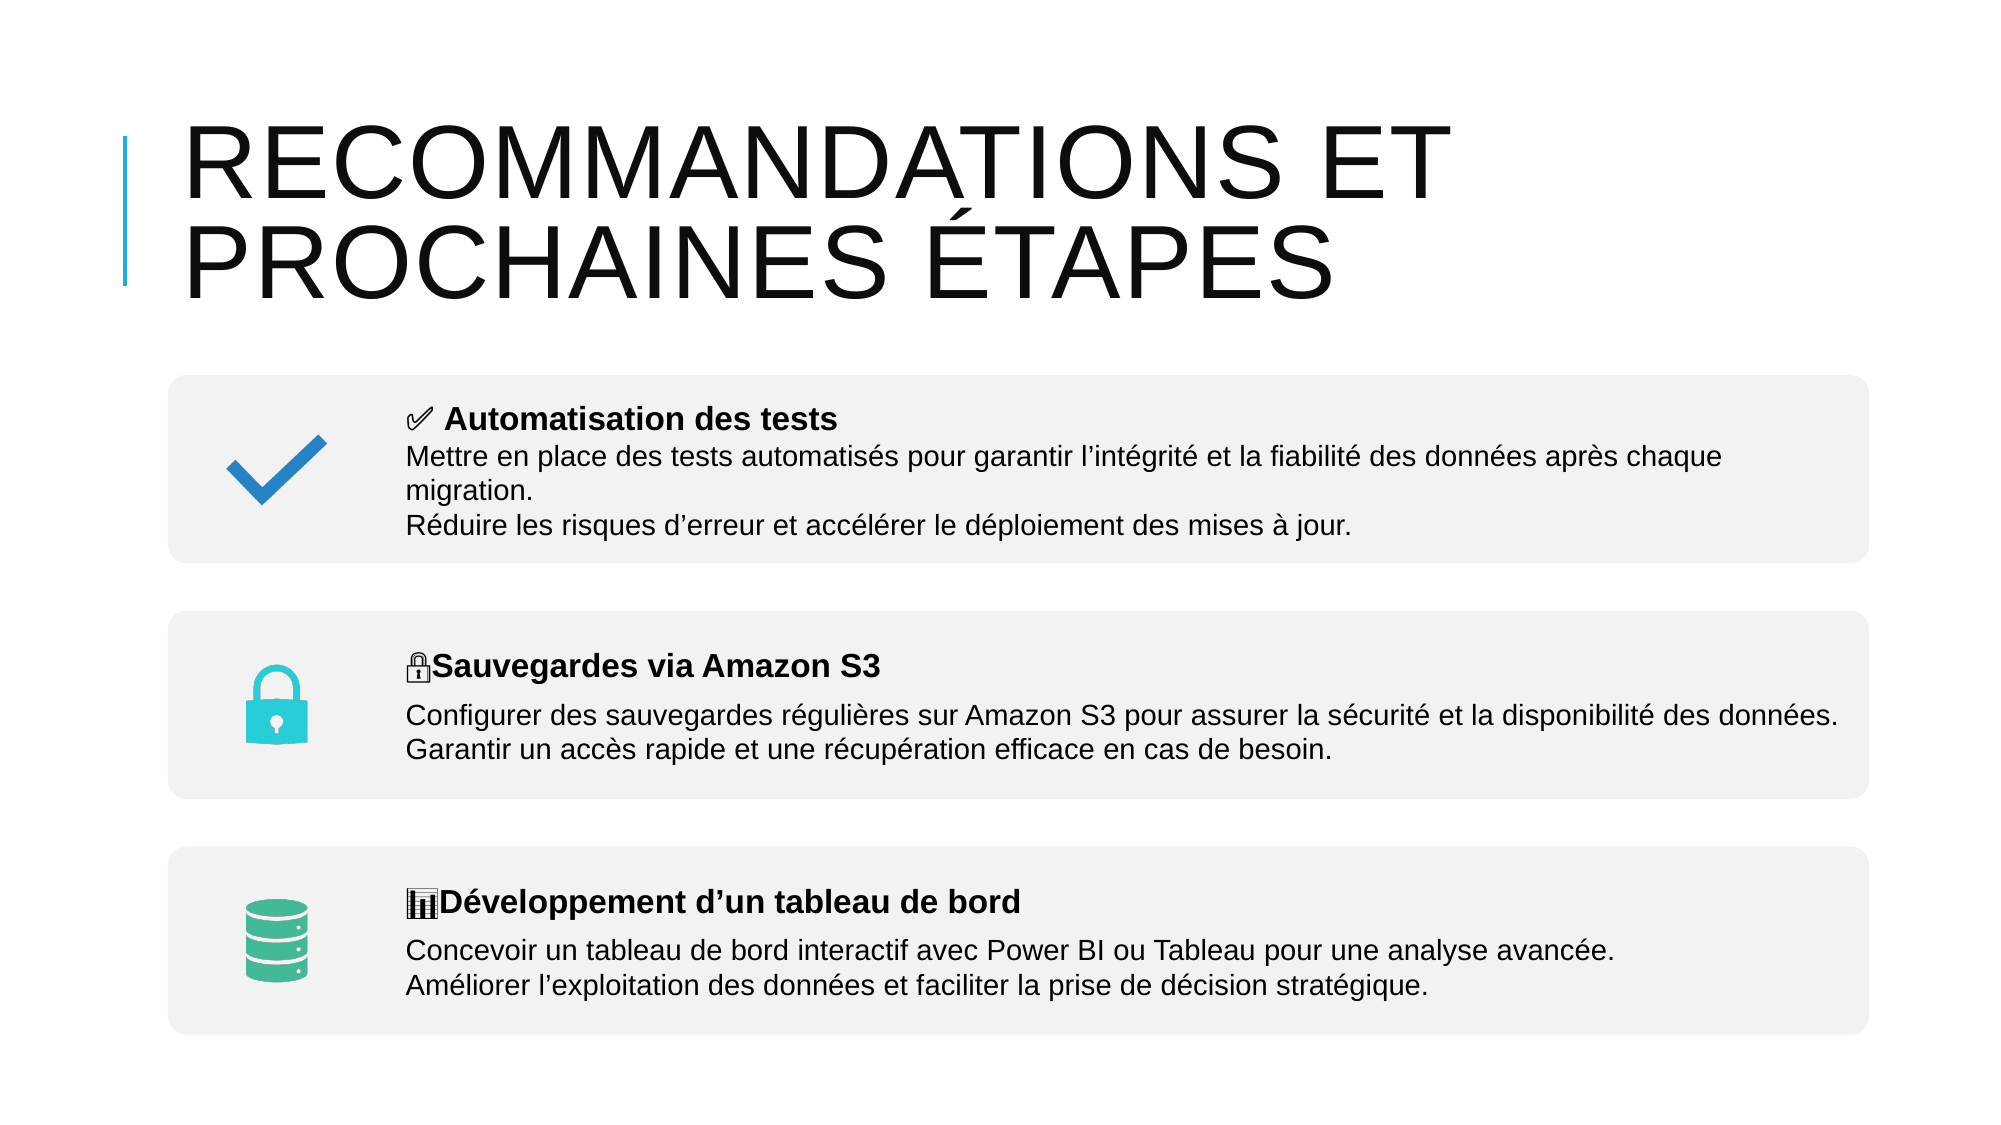

# Recommandations et prochaines étapes
✅ Automatisation des tests
Mettre en place des tests automatisés pour garantir l’intégrité et la fiabilité des données après chaque migration.
Réduire les risques d’erreur et accélérer le déploiement des mises à jour.
🔒Sauvegardes via Amazon S3
Configurer des sauvegardes régulières sur Amazon S3 pour assurer la sécurité et la disponibilité des données.
Garantir un accès rapide et une récupération efficace en cas de besoin.
📊Développement d’un tableau de bord
Concevoir un tableau de bord interactif avec Power BI ou Tableau pour une analyse avancée.
Améliorer l’exploitation des données et faciliter la prise de décision stratégique.